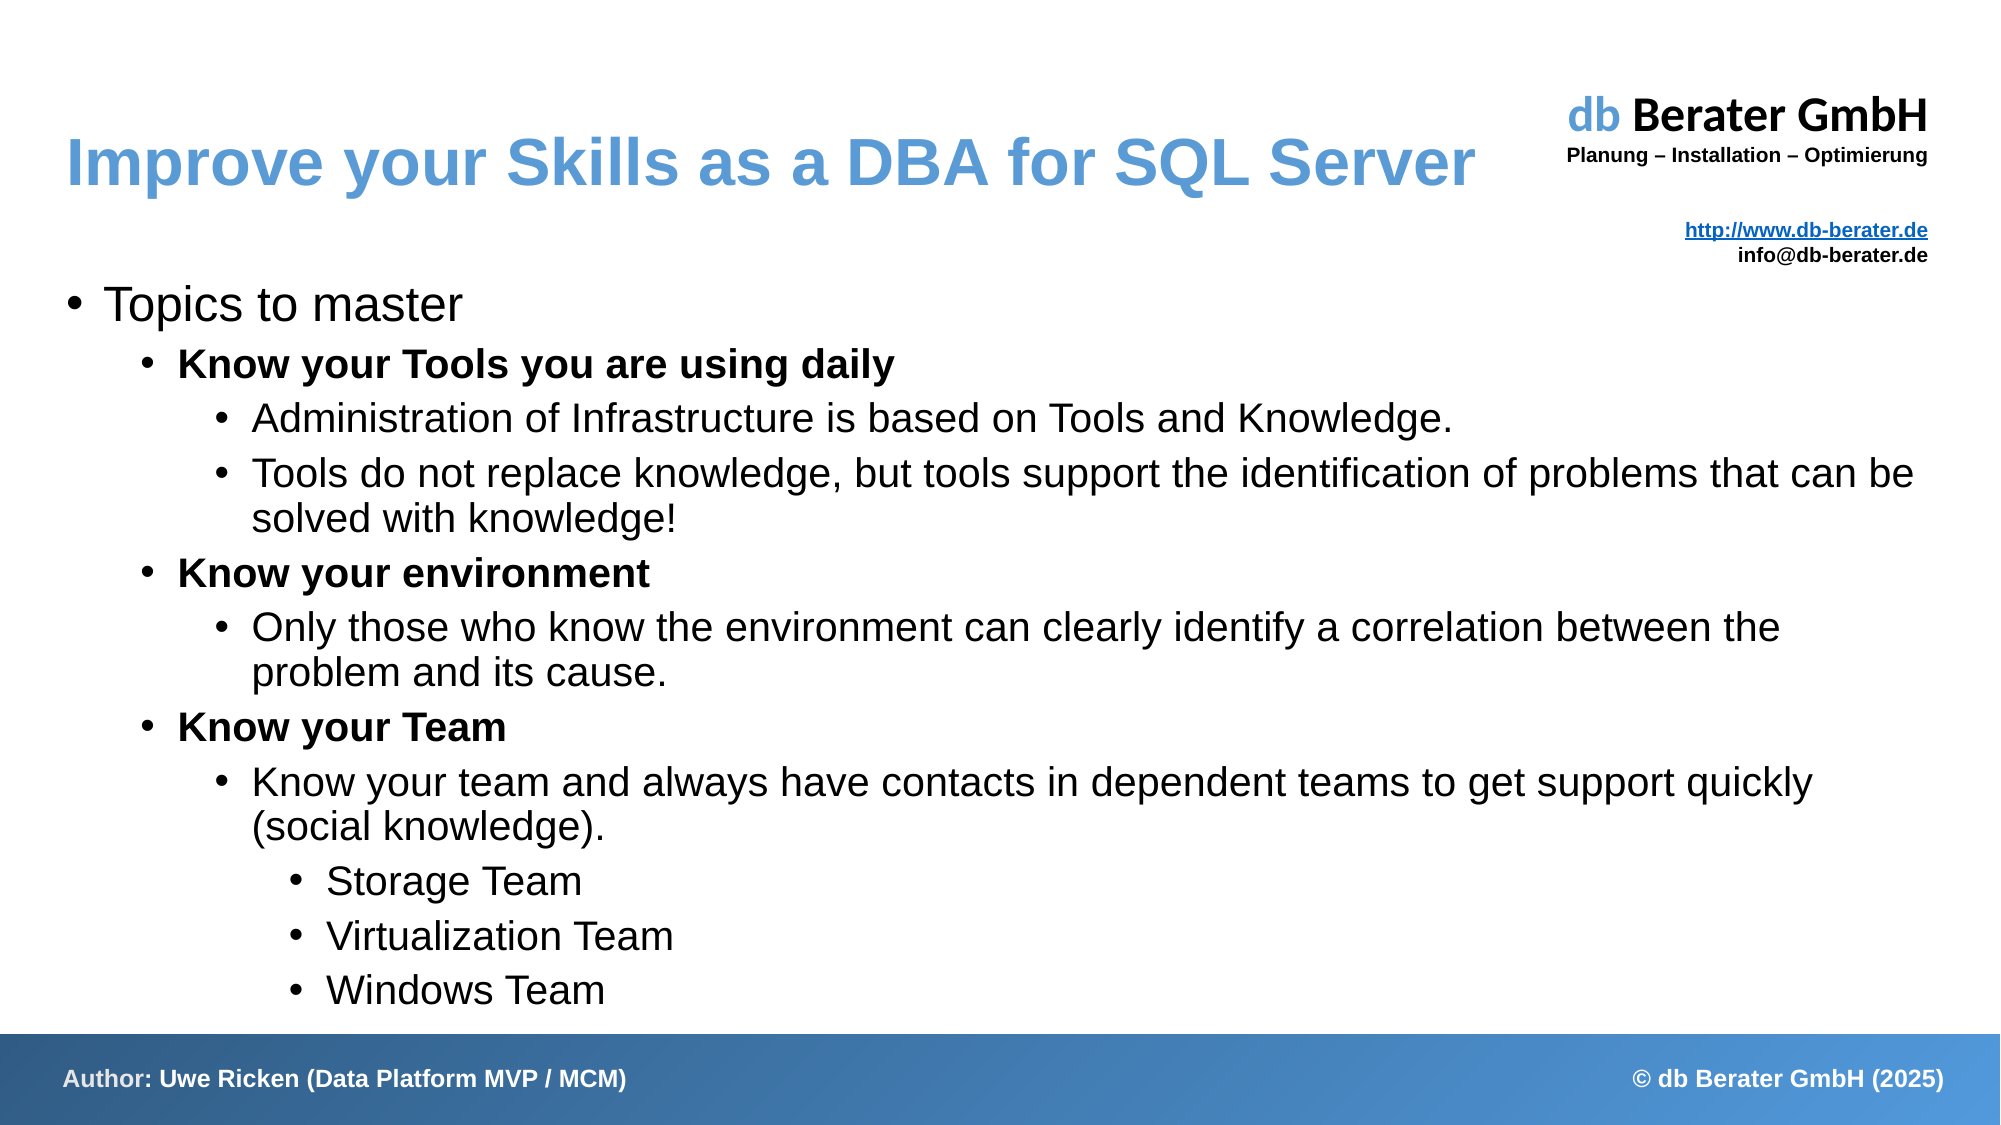

# Improve your Skills as a DBA for SQL Server
Topics to master
Know your Tools you are using daily
Administration of Infrastructure is based on Tools and Knowledge.
Tools do not replace knowledge, but tools support the identification of problems that can be solved with knowledge!
Know your environment
Only those who know the environment can clearly identify a correlation between the problem and its cause.
Know your Team
Know your team and always have contacts in dependent teams to get support quickly (social knowledge).
Storage Team
Virtualization Team
Windows Team